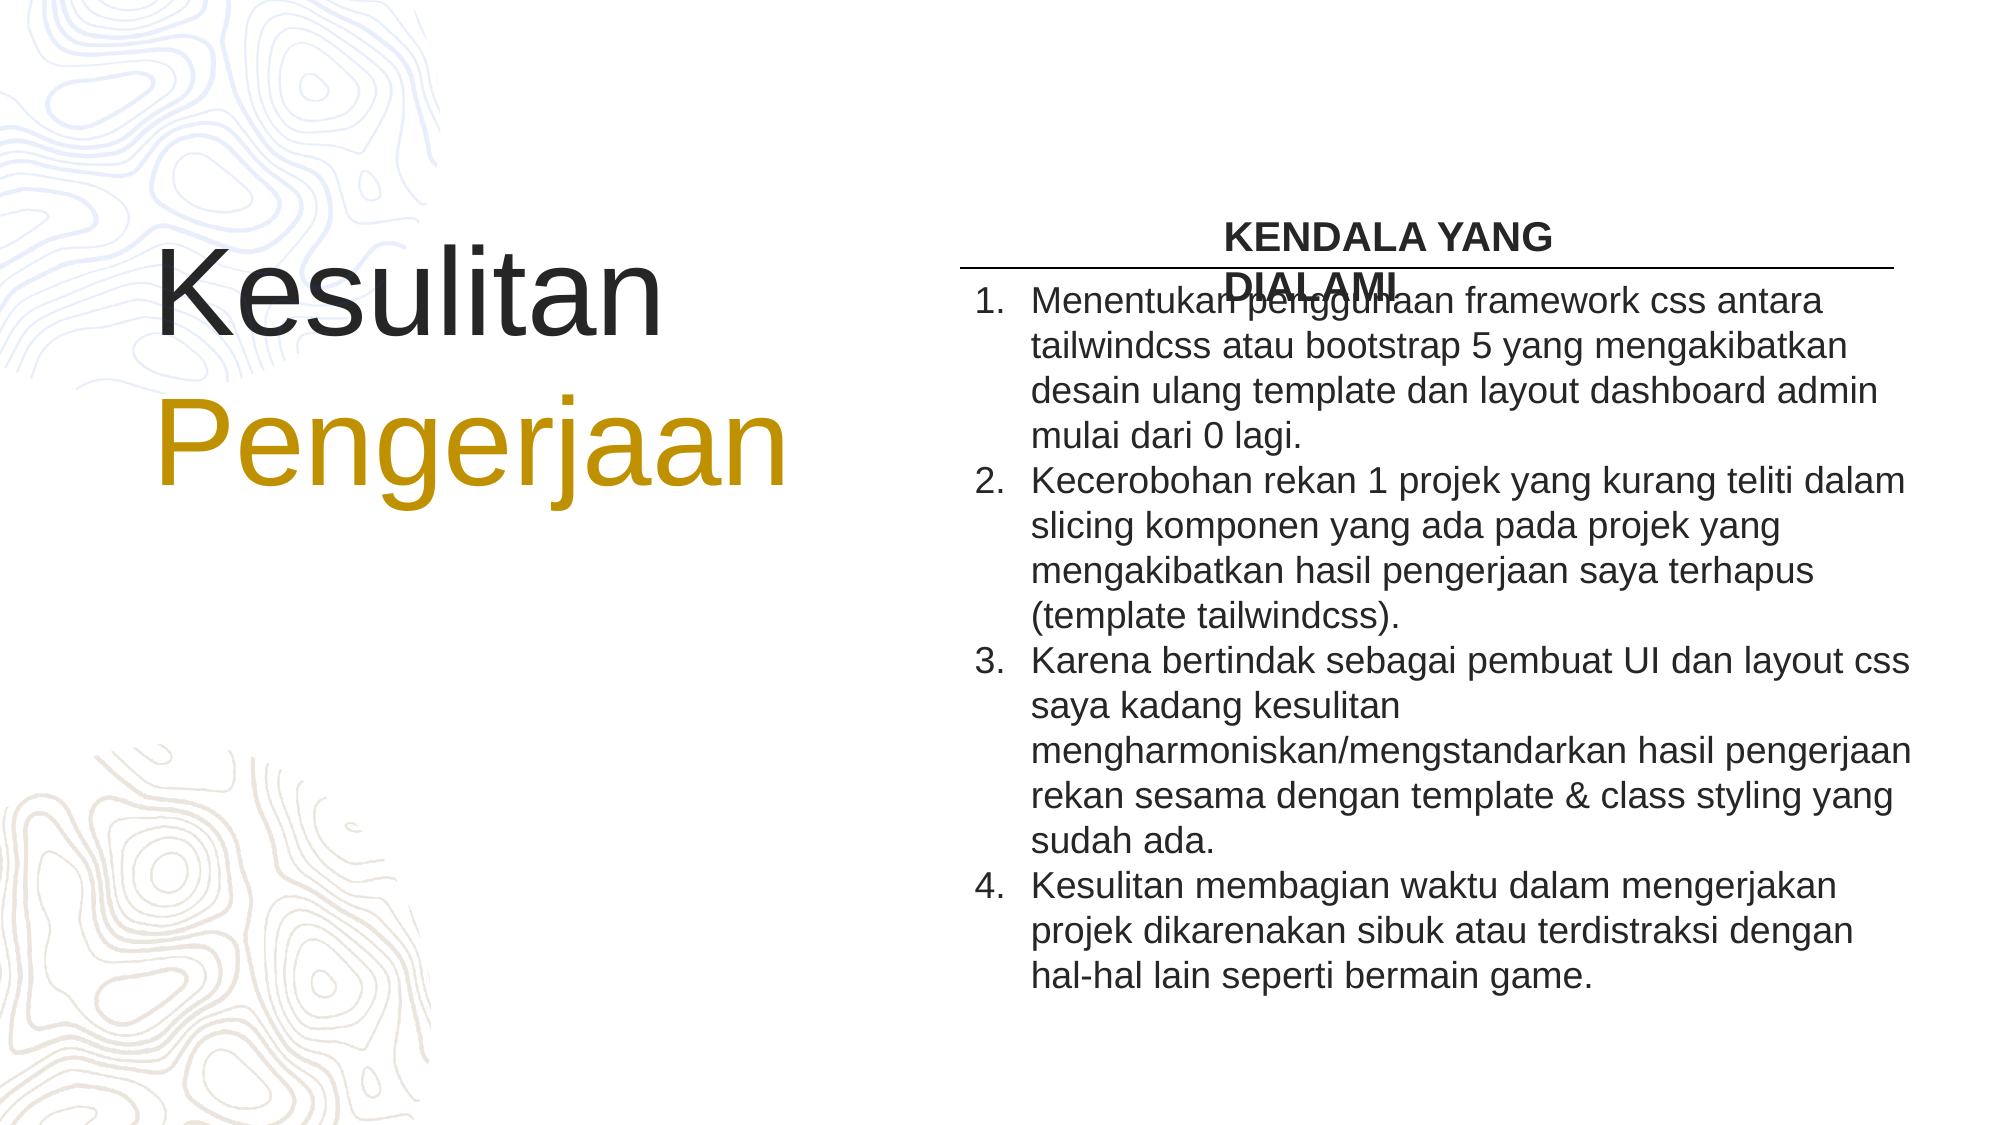

Kesulitan
Pengerjaan
KENDALA YANG DIALAMI
Menentukan penggunaan framework css antara tailwindcss atau bootstrap 5 yang mengakibatkan desain ulang template dan layout dashboard admin mulai dari 0 lagi.
Kecerobohan rekan 1 projek yang kurang teliti dalam slicing komponen yang ada pada projek yang mengakibatkan hasil pengerjaan saya terhapus (template tailwindcss).
Karena bertindak sebagai pembuat UI dan layout css saya kadang kesulitan mengharmoniskan/mengstandarkan hasil pengerjaan rekan sesama dengan template & class styling yang sudah ada.
Kesulitan membagian waktu dalam mengerjakan projek dikarenakan sibuk atau terdistraksi dengan hal-hal lain seperti bermain game.